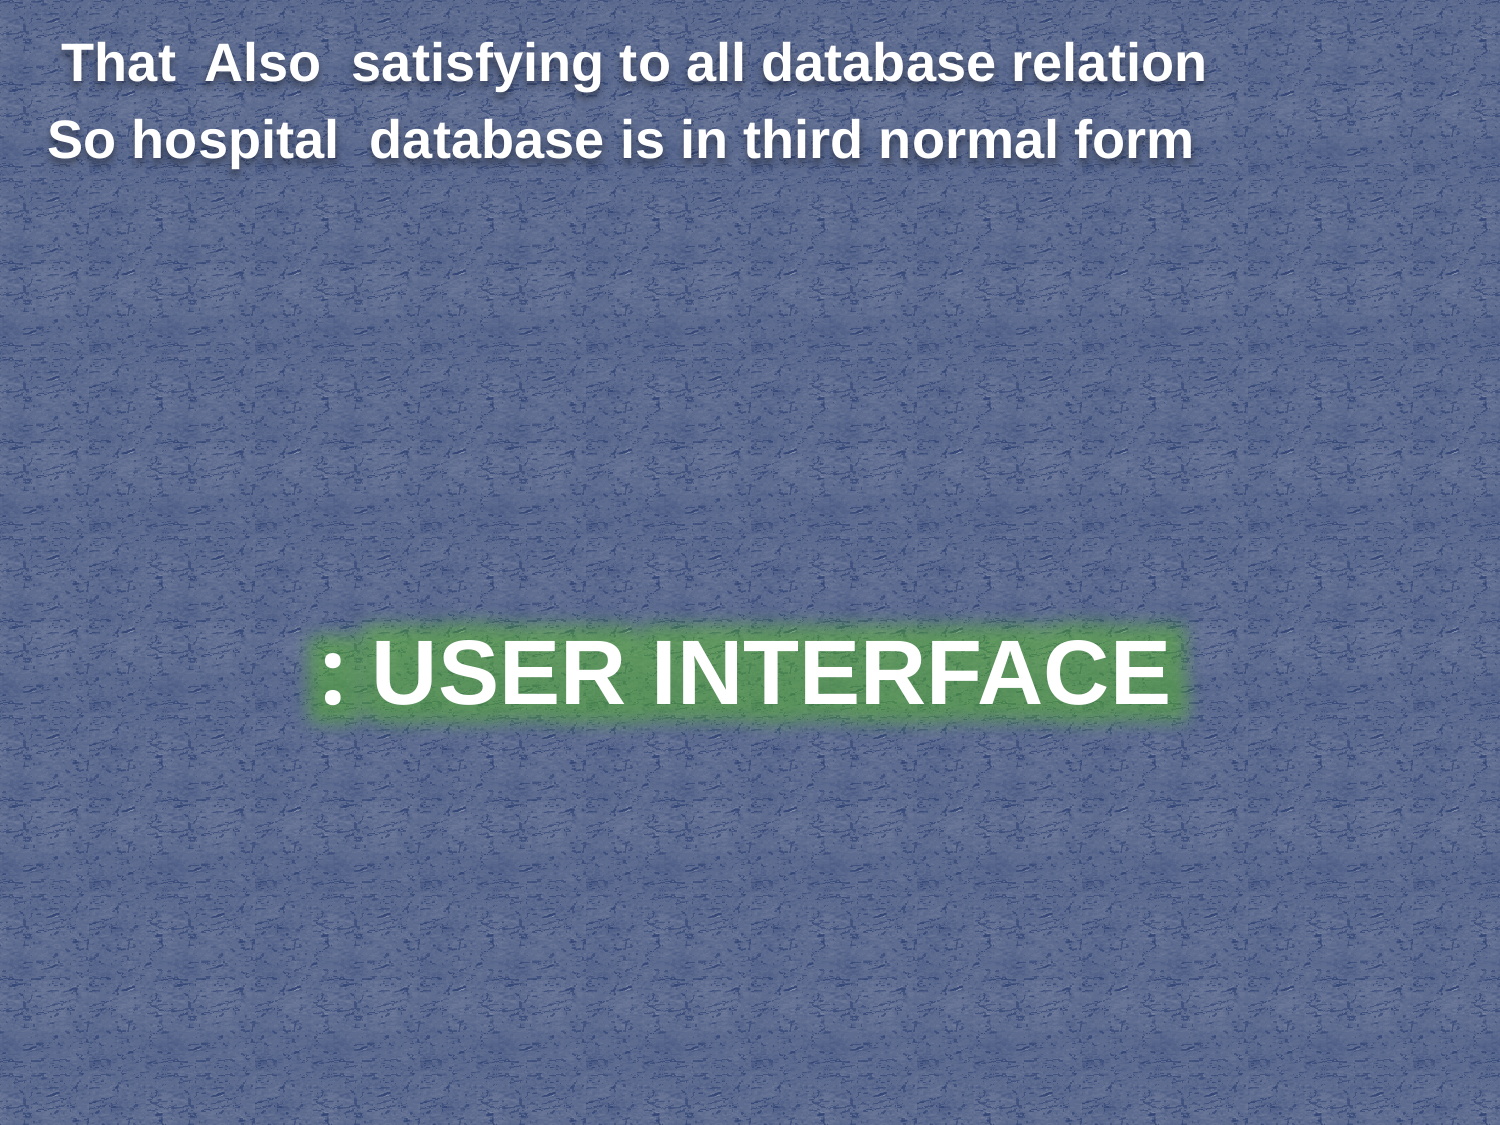

That  Also  satisfying to all database relation
So hospital  database is in third normal form
User Interface :